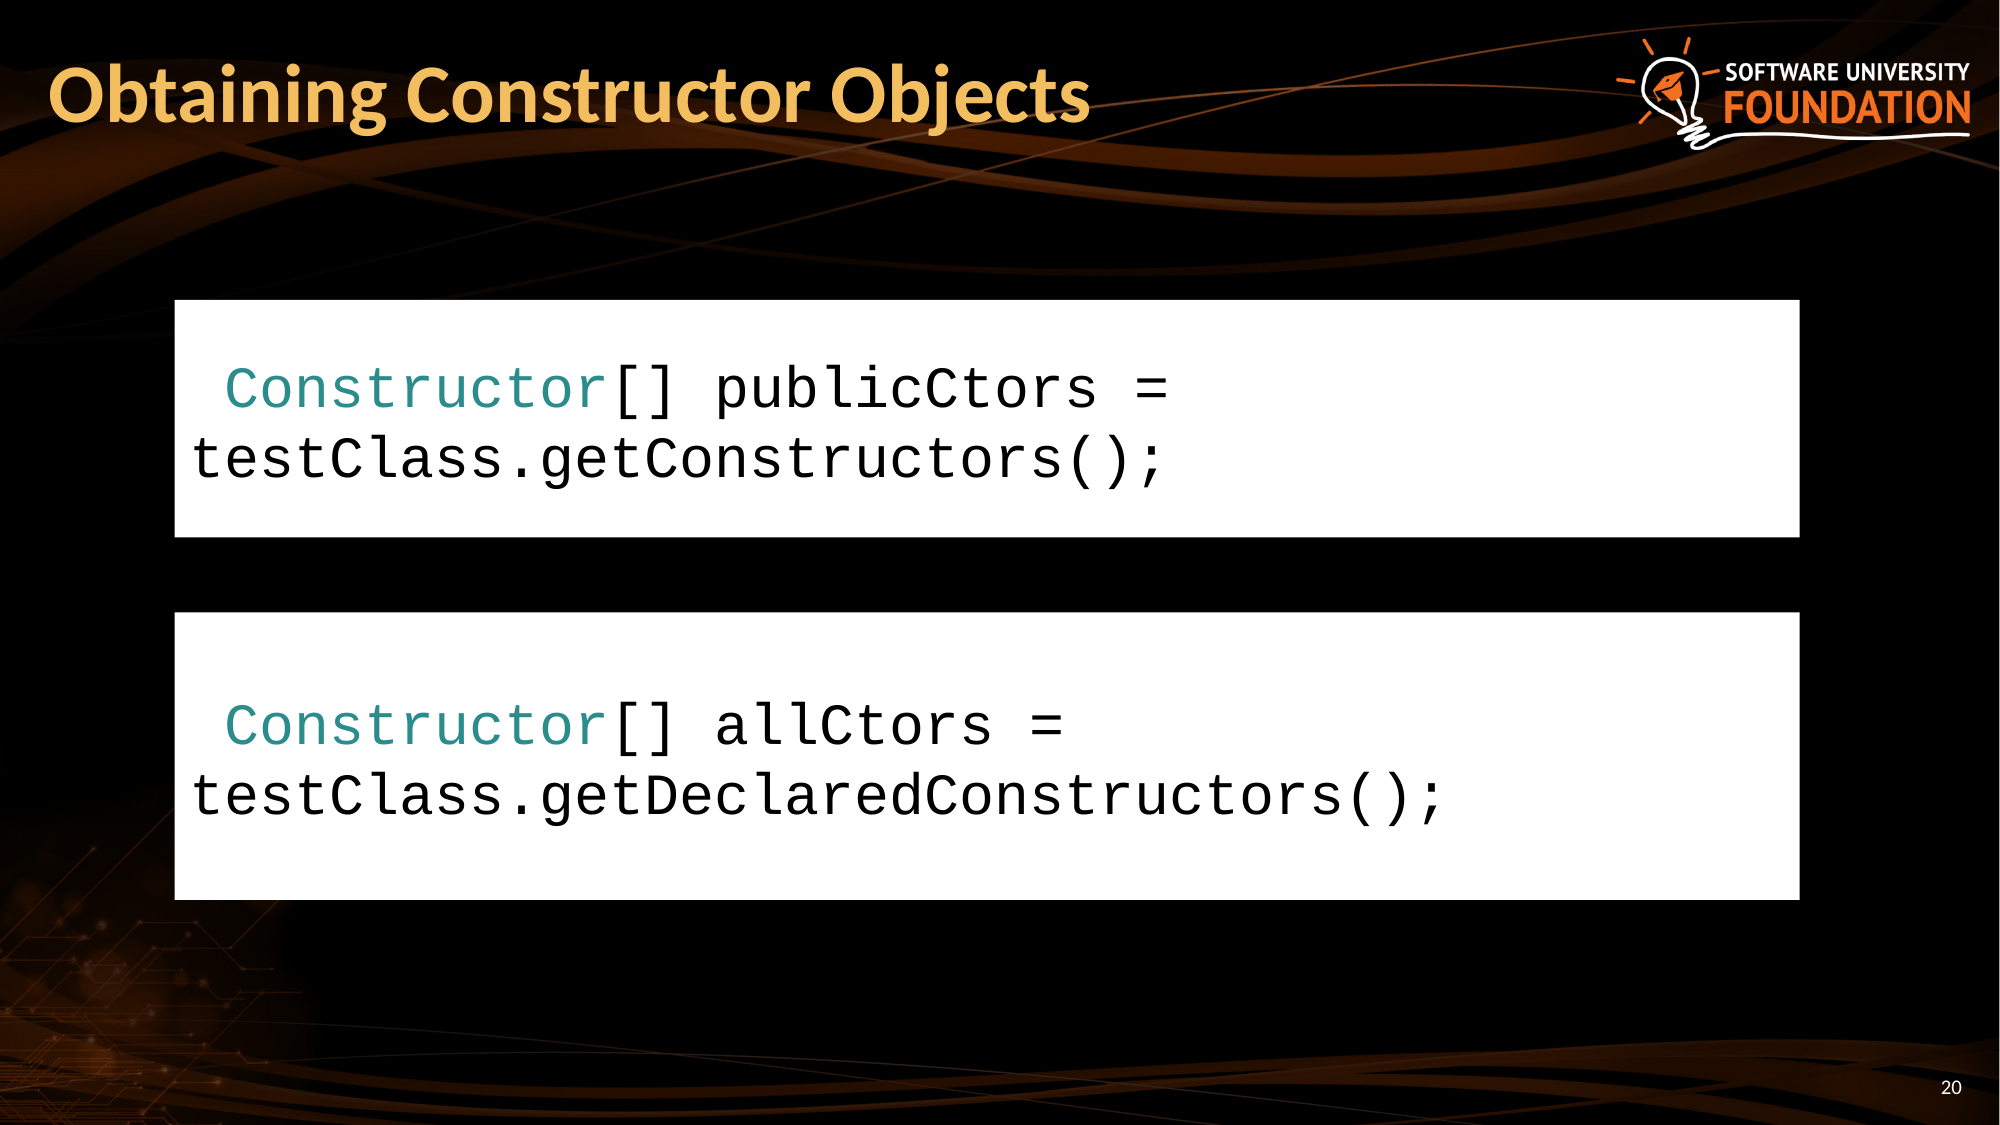

# Obtaining Constructor Objects
 Constructor[] publicCtors = 	testClass.getConstructors();
 Constructor[] allCtors = 	testClass.getDeclaredConstructors();
20